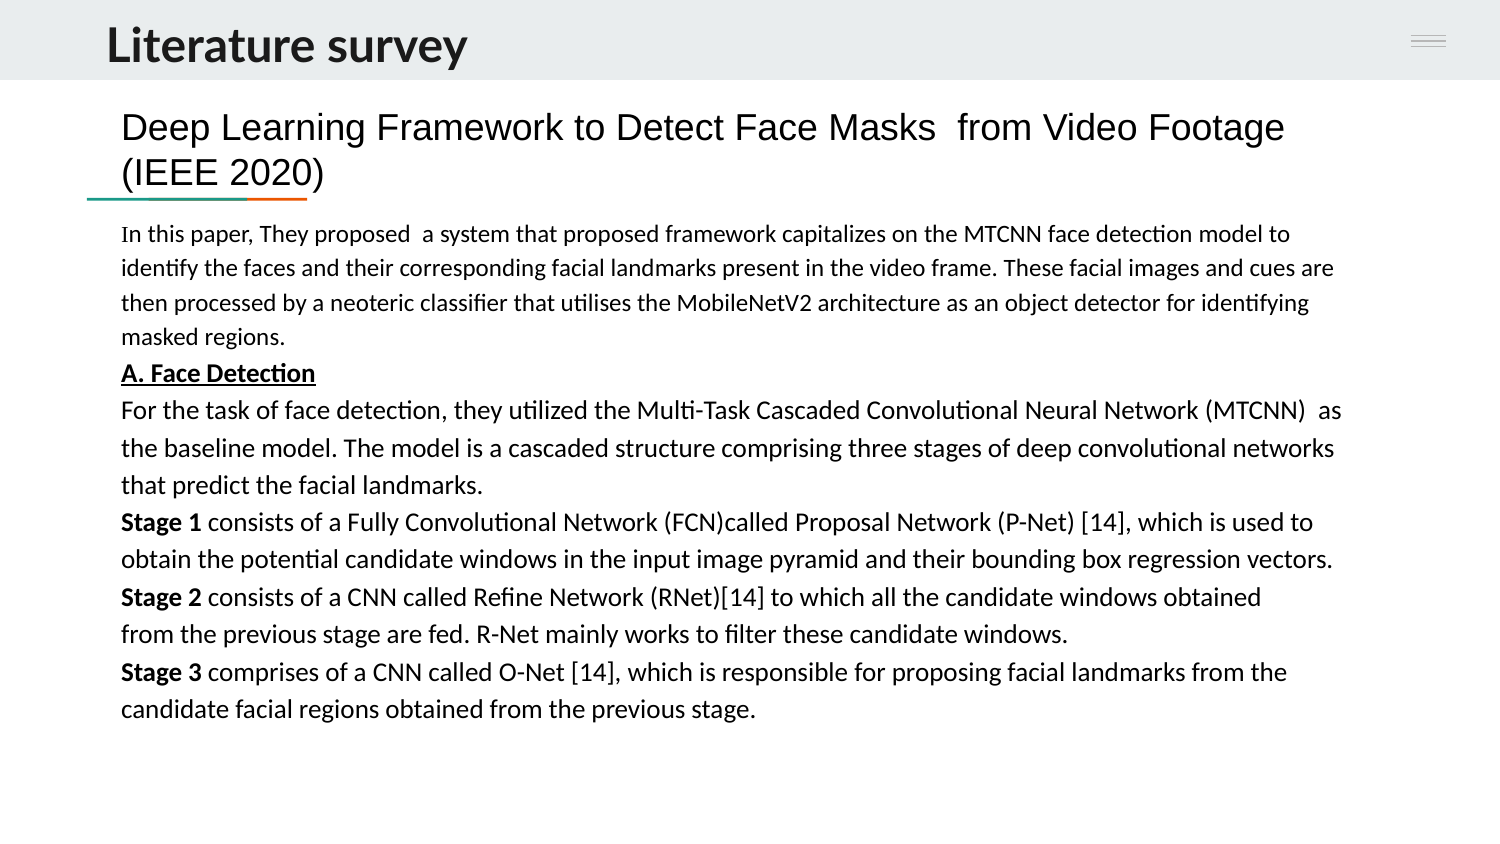

Literature survey
# Deep Learning Framework to Detect Face Masks  from Video Footage (IEEE 2020)

In this paper, They proposed  a system that proposed framework capitalizes on the MTCNN face detection model to identify the faces and their corresponding facial landmarks present in the video frame. These facial images and cues are then processed by a neoteric classifier that utilises the MobileNetV2 architecture as an object detector for identifying masked regions.
A. Face Detection
For the task of face detection, they utilized the Multi-Task Cascaded Convolutional Neural Network (MTCNN)  as the baseline model. The model is a cascaded structure comprising three stages of deep convolutional networks that predict the facial landmarks.
Stage 1 consists of a Fully Convolutional Network (FCN)called Proposal Network (P-Net) [14], which is used to
obtain the potential candidate windows in the input image pyramid and their bounding box regression vectors.
Stage 2 consists of a CNN called Refine Network (RNet)[14] to which all the candidate windows obtained
from the previous stage are fed. R-Net mainly works to filter these candidate windows.
Stage 3 comprises of a CNN called O-Net [14], which is responsible for proposing facial landmarks from the
candidate facial regions obtained from the previous stage.